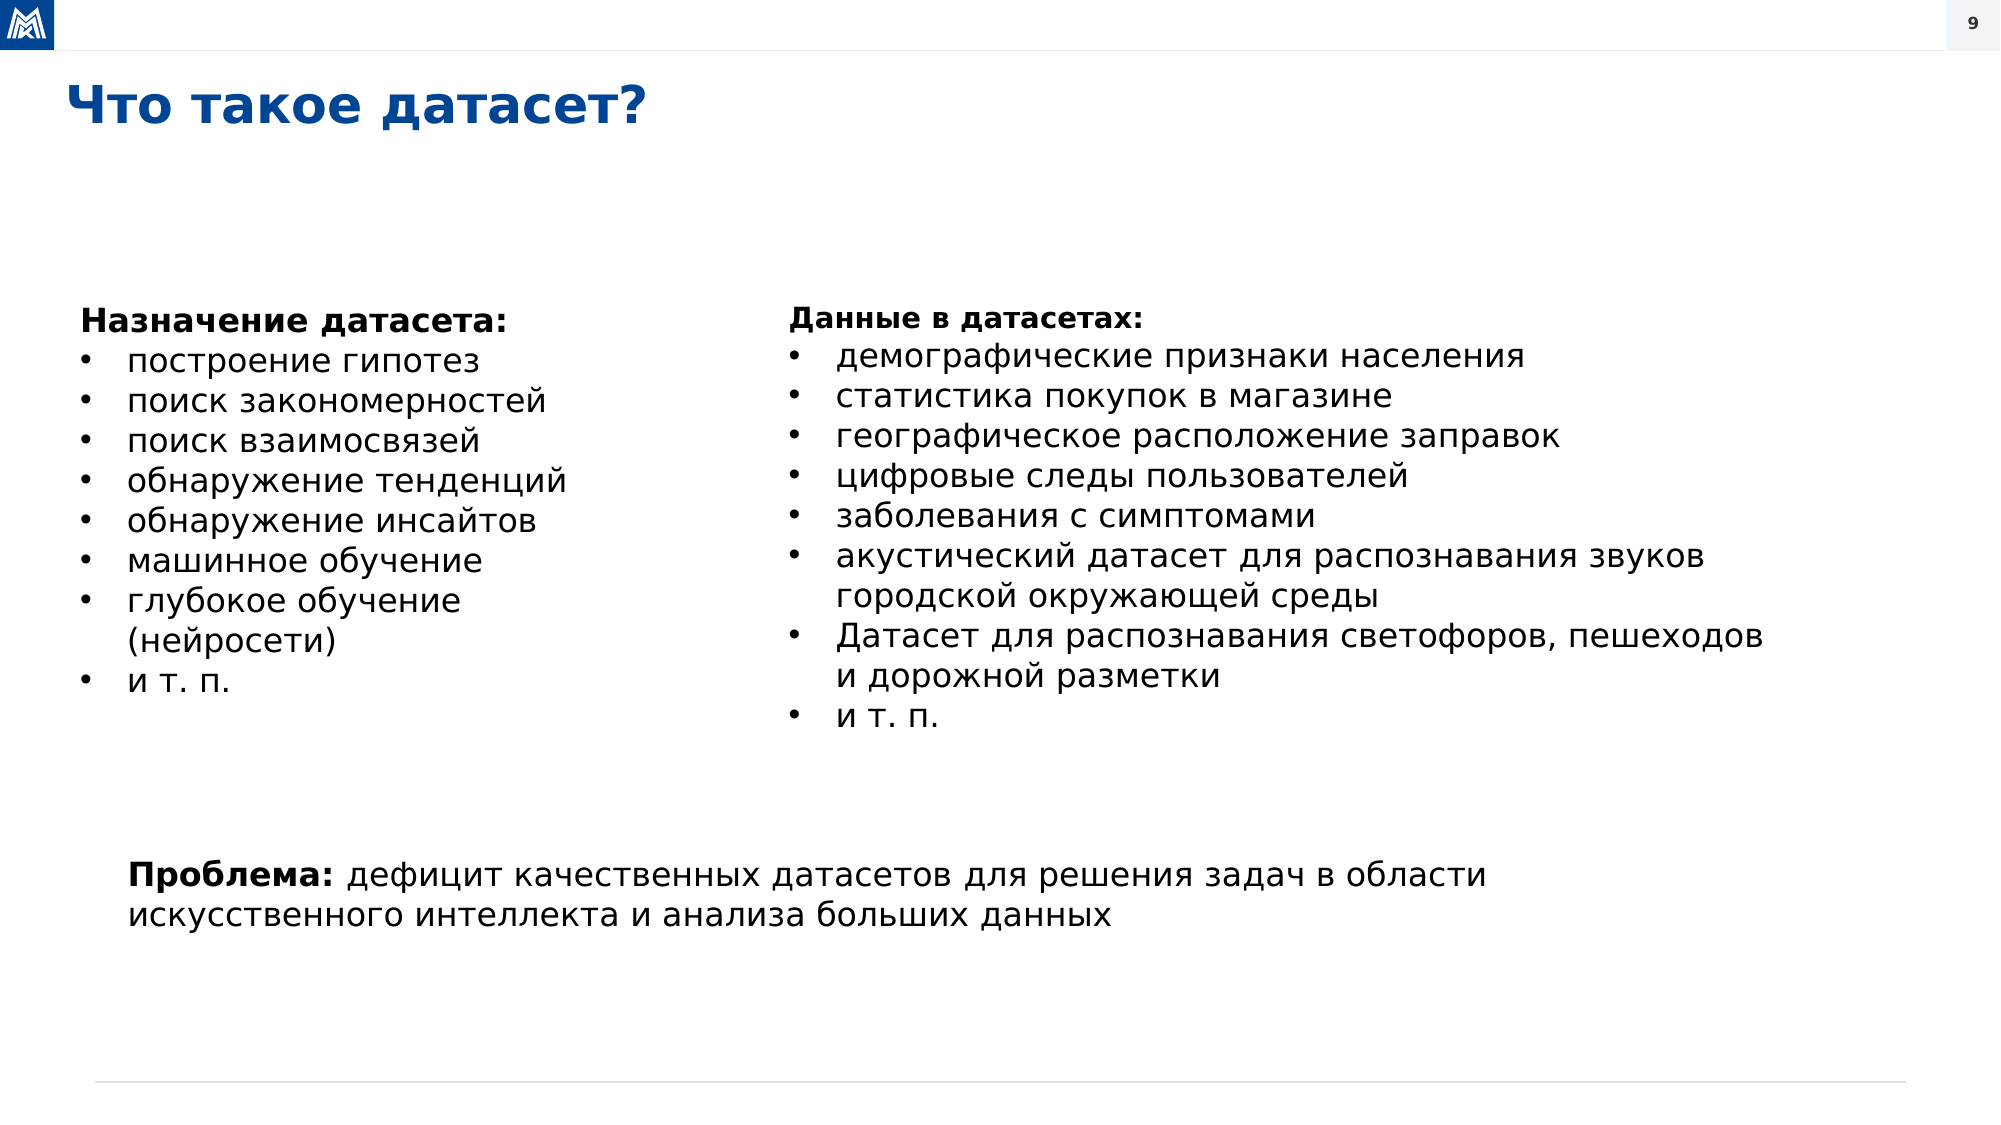

# Что такое датасет?
Назначение датасета:
построение гипотез
поиск закономерностей
поиск взаимосвязей
обнаружение тенденций
обнаружение инсайтов
машинное обучение
глубокое обучение (нейросети)
и т. п.
Данные в датасетах:
демографические признаки населения
статистика покупок в магазине
географическое расположение заправок
цифровые следы пользователей
заболевания с симптомами
акустический датасет для распознавания звуков городской окружающей среды
Датасет для распознавания светофоров, пешеходов и дорожной разметки
и т. п.
Проблема: дефицит качественных датасетов для решения задач в области искусственного интеллекта и анализа больших данных